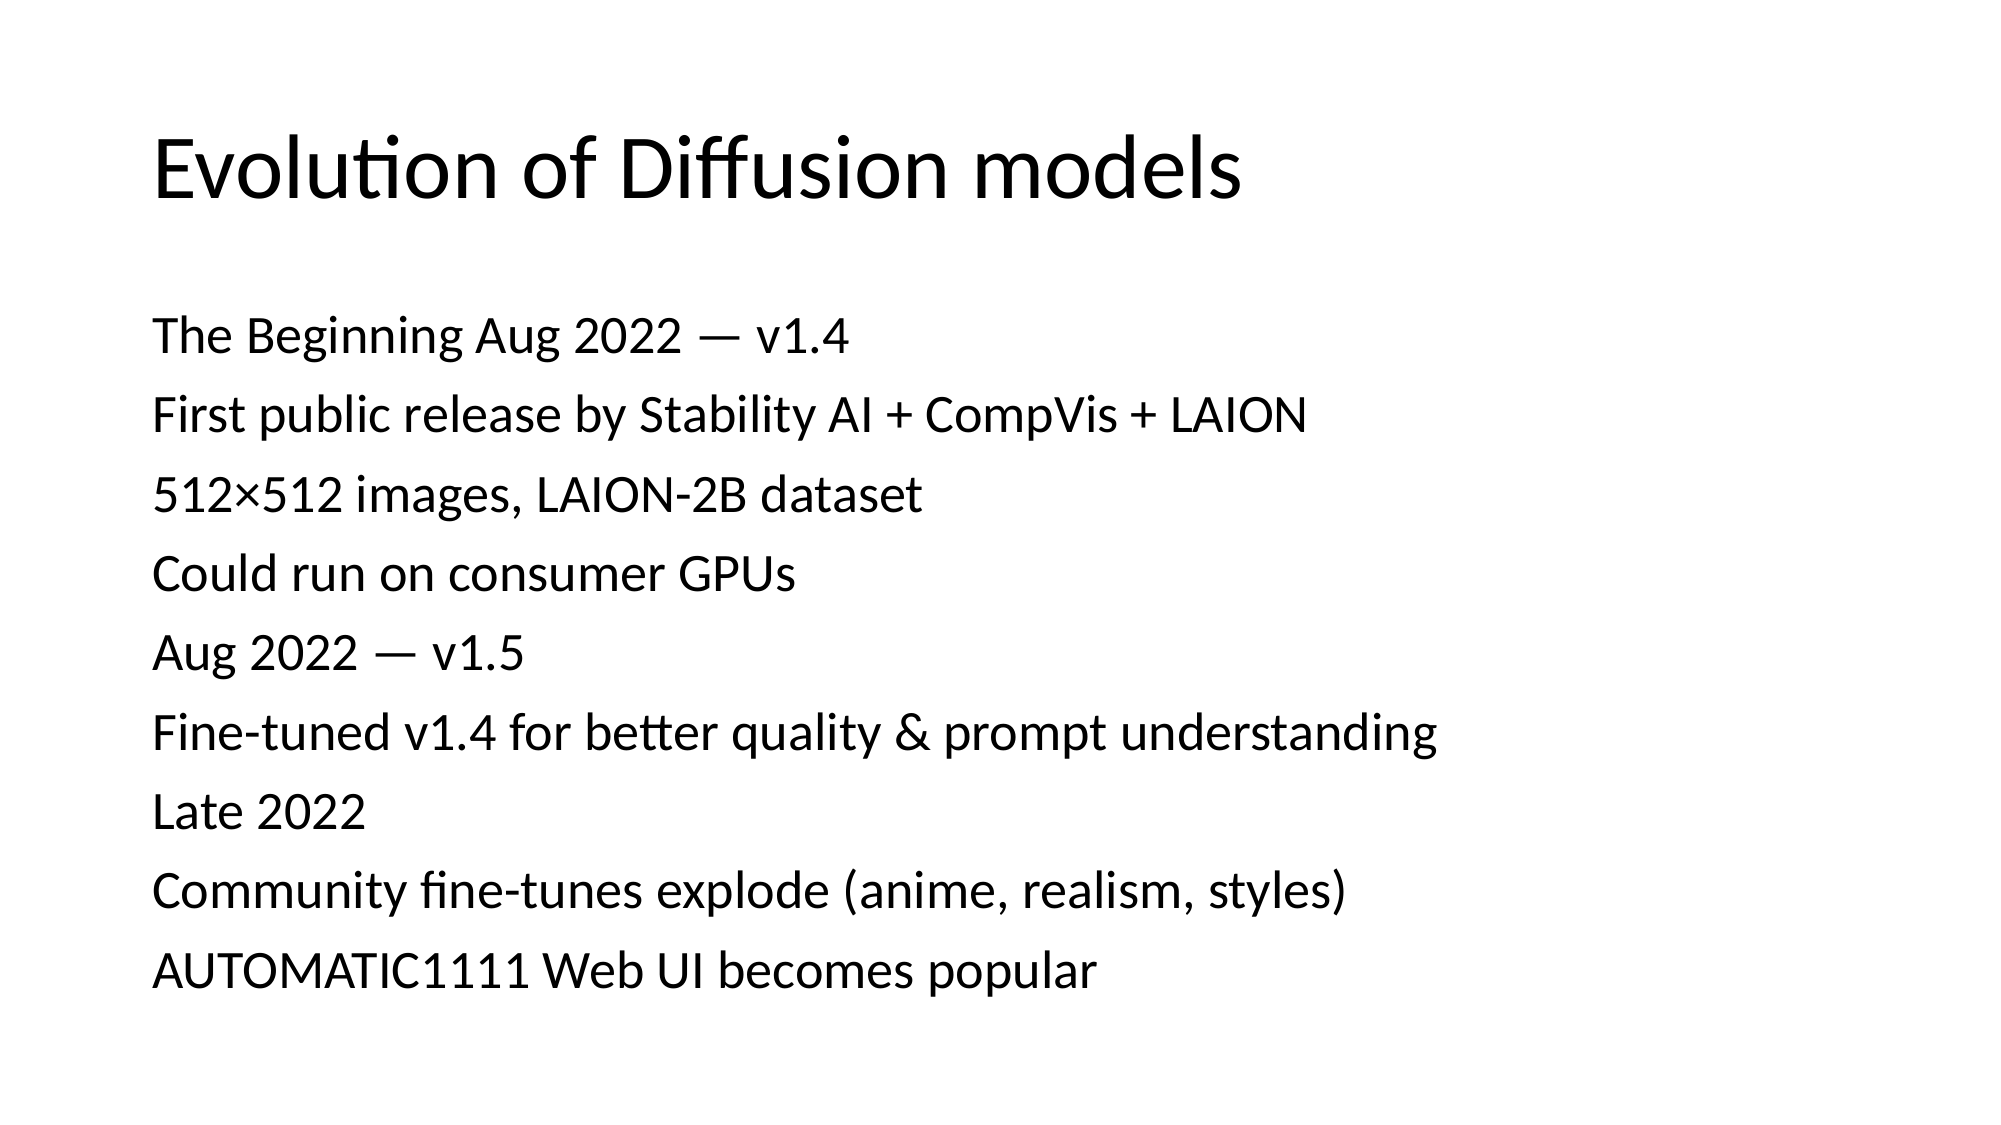

Evolution of Diffusion models
The Beginning Aug 2022 — v1.4
First public release by Stability AI + CompVis + LAION
512×512 images, LAION-2B dataset
Could run on consumer GPUs
Aug 2022 — v1.5
Fine-tuned v1.4 for better quality & prompt understanding
Late 2022
Community fine-tunes explode (anime, realism, styles)
AUTOMATIC1111 Web UI becomes popular